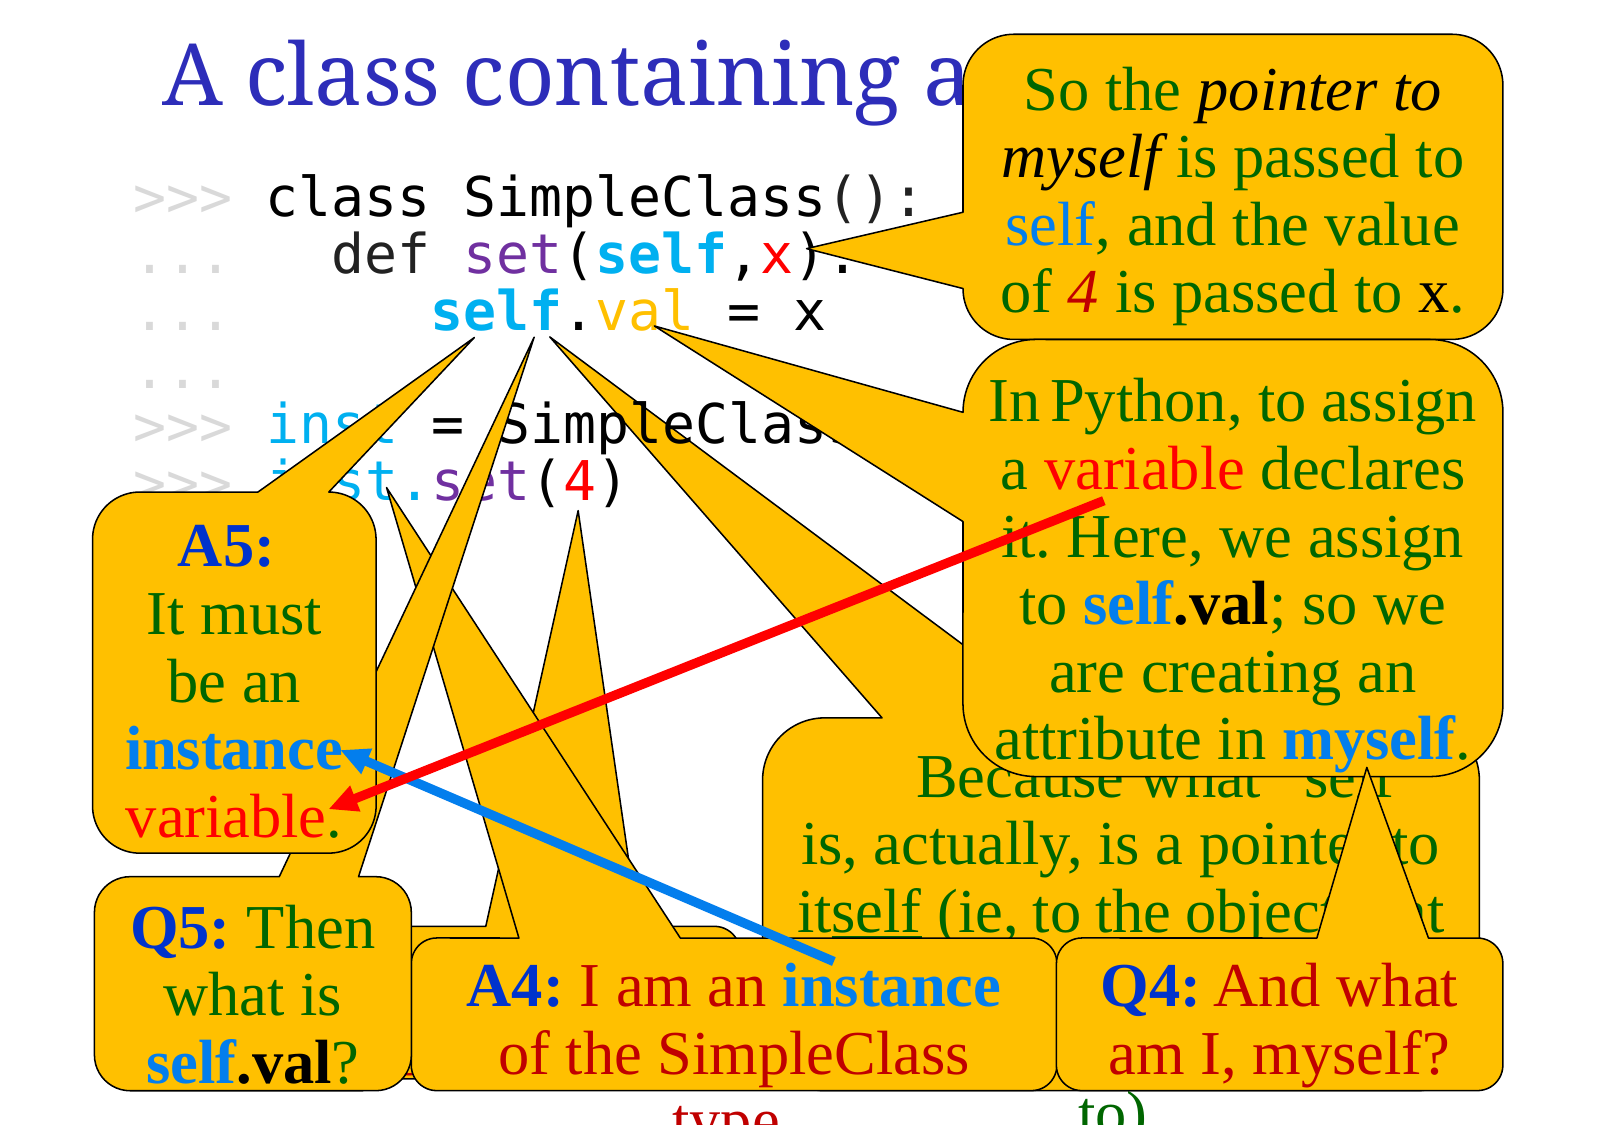

A class containing an attribute:
So the pointer to myself is passed to self, and the value of 4 is passed to x.
>>> class SimpleClass():
...   def set(self,x):
...      self.val = x
...
>>>
>>>
>>>
In Python, to assign a variable declares it. Here, we assign to self.val; so we are creating an attribute in myself.
inst = SimpleClass()
inst.set(4)
A5:
It must be an instance variable.
A3:Because what “self” is, actually, is a pointer to itself (ie, to the object that all of the attributes and methods are associated to).
Q5: Then what is self.val?
This time we pass
 one argument…
A4: I am an instance of the SimpleClass type.
Q4: And what am I, myself?